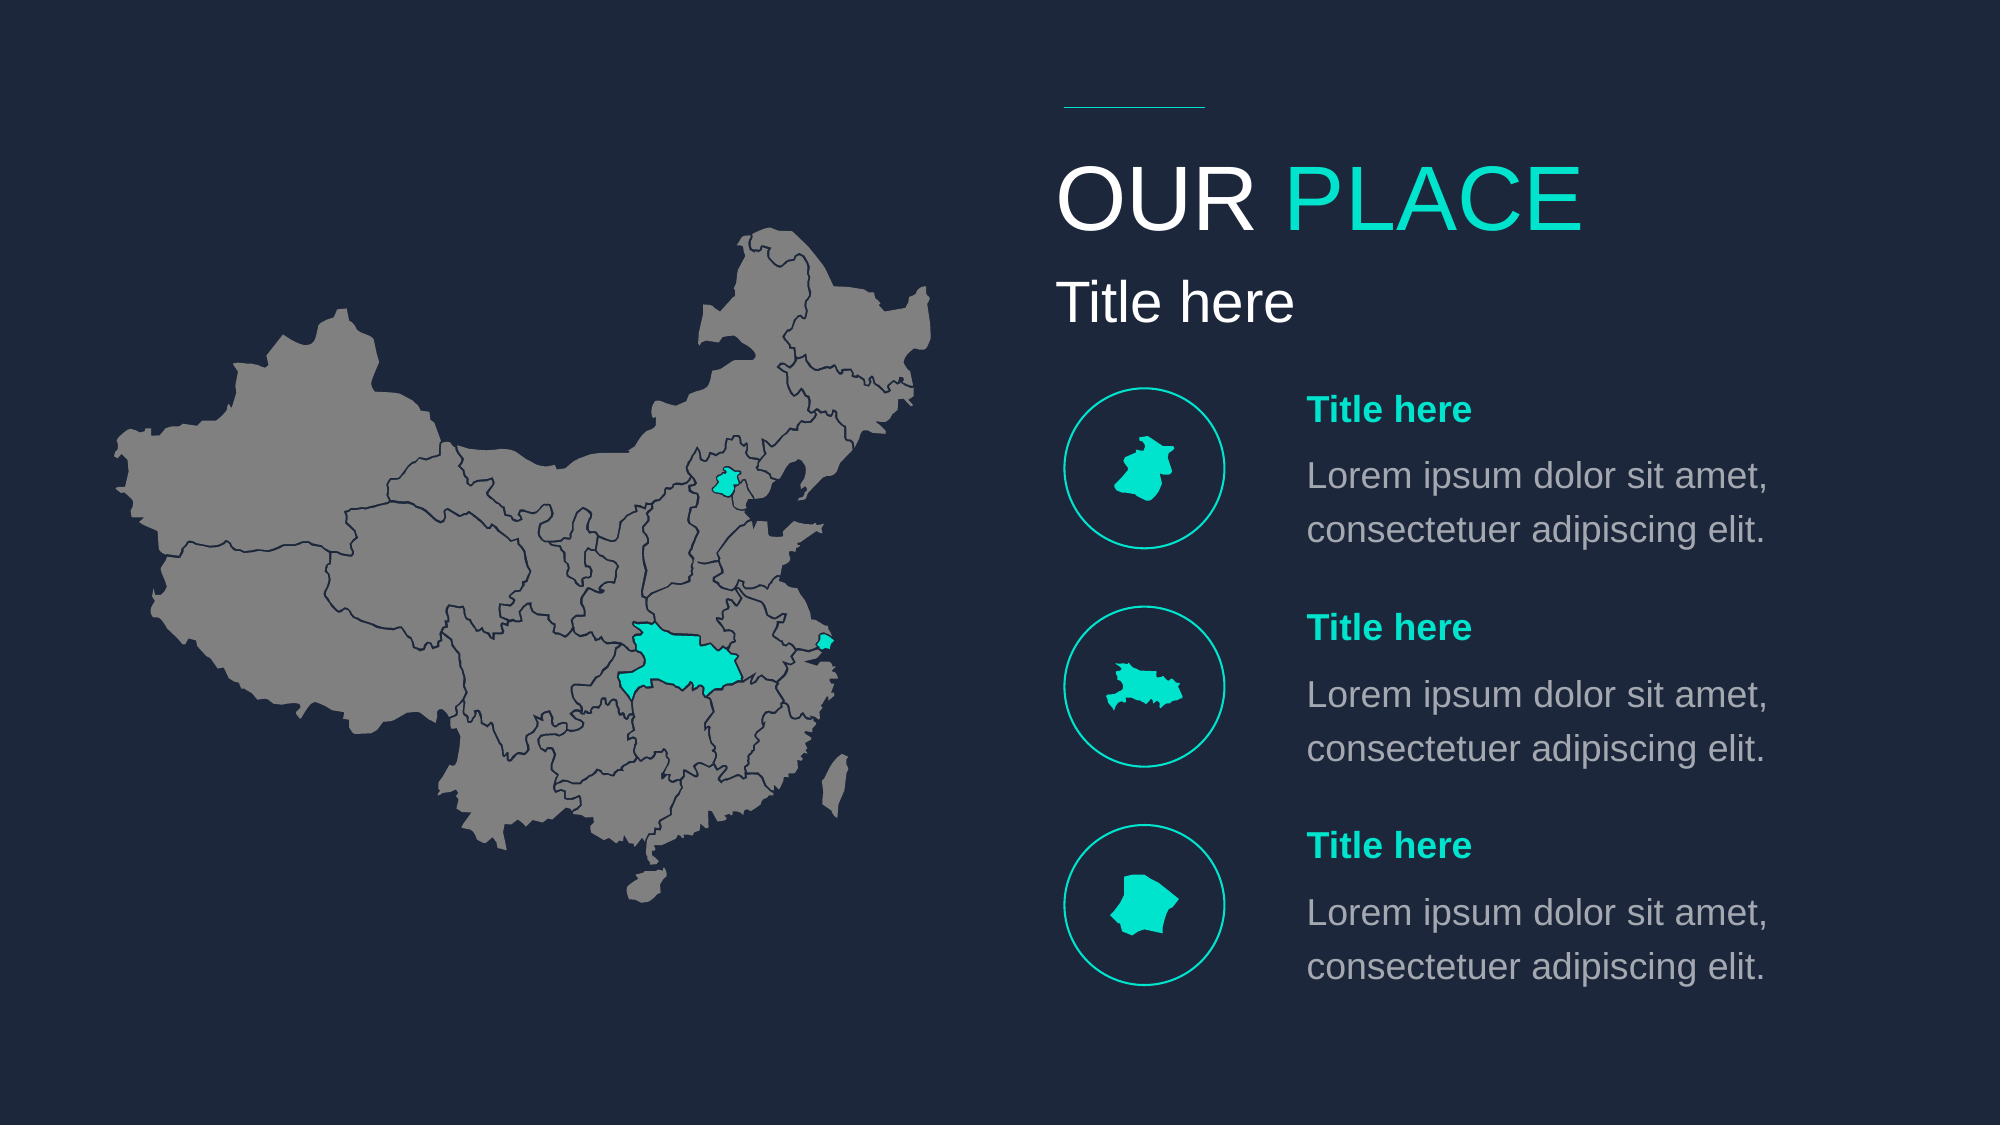

OUR PLACE

Title here
Title here
Lorem ipsum dolor sit amet, consectetuer adipiscing elit.

Title here
Lorem ipsum dolor sit amet, consectetuer adipiscing elit.

Title here
Lorem ipsum dolor sit amet, consectetuer adipiscing elit.